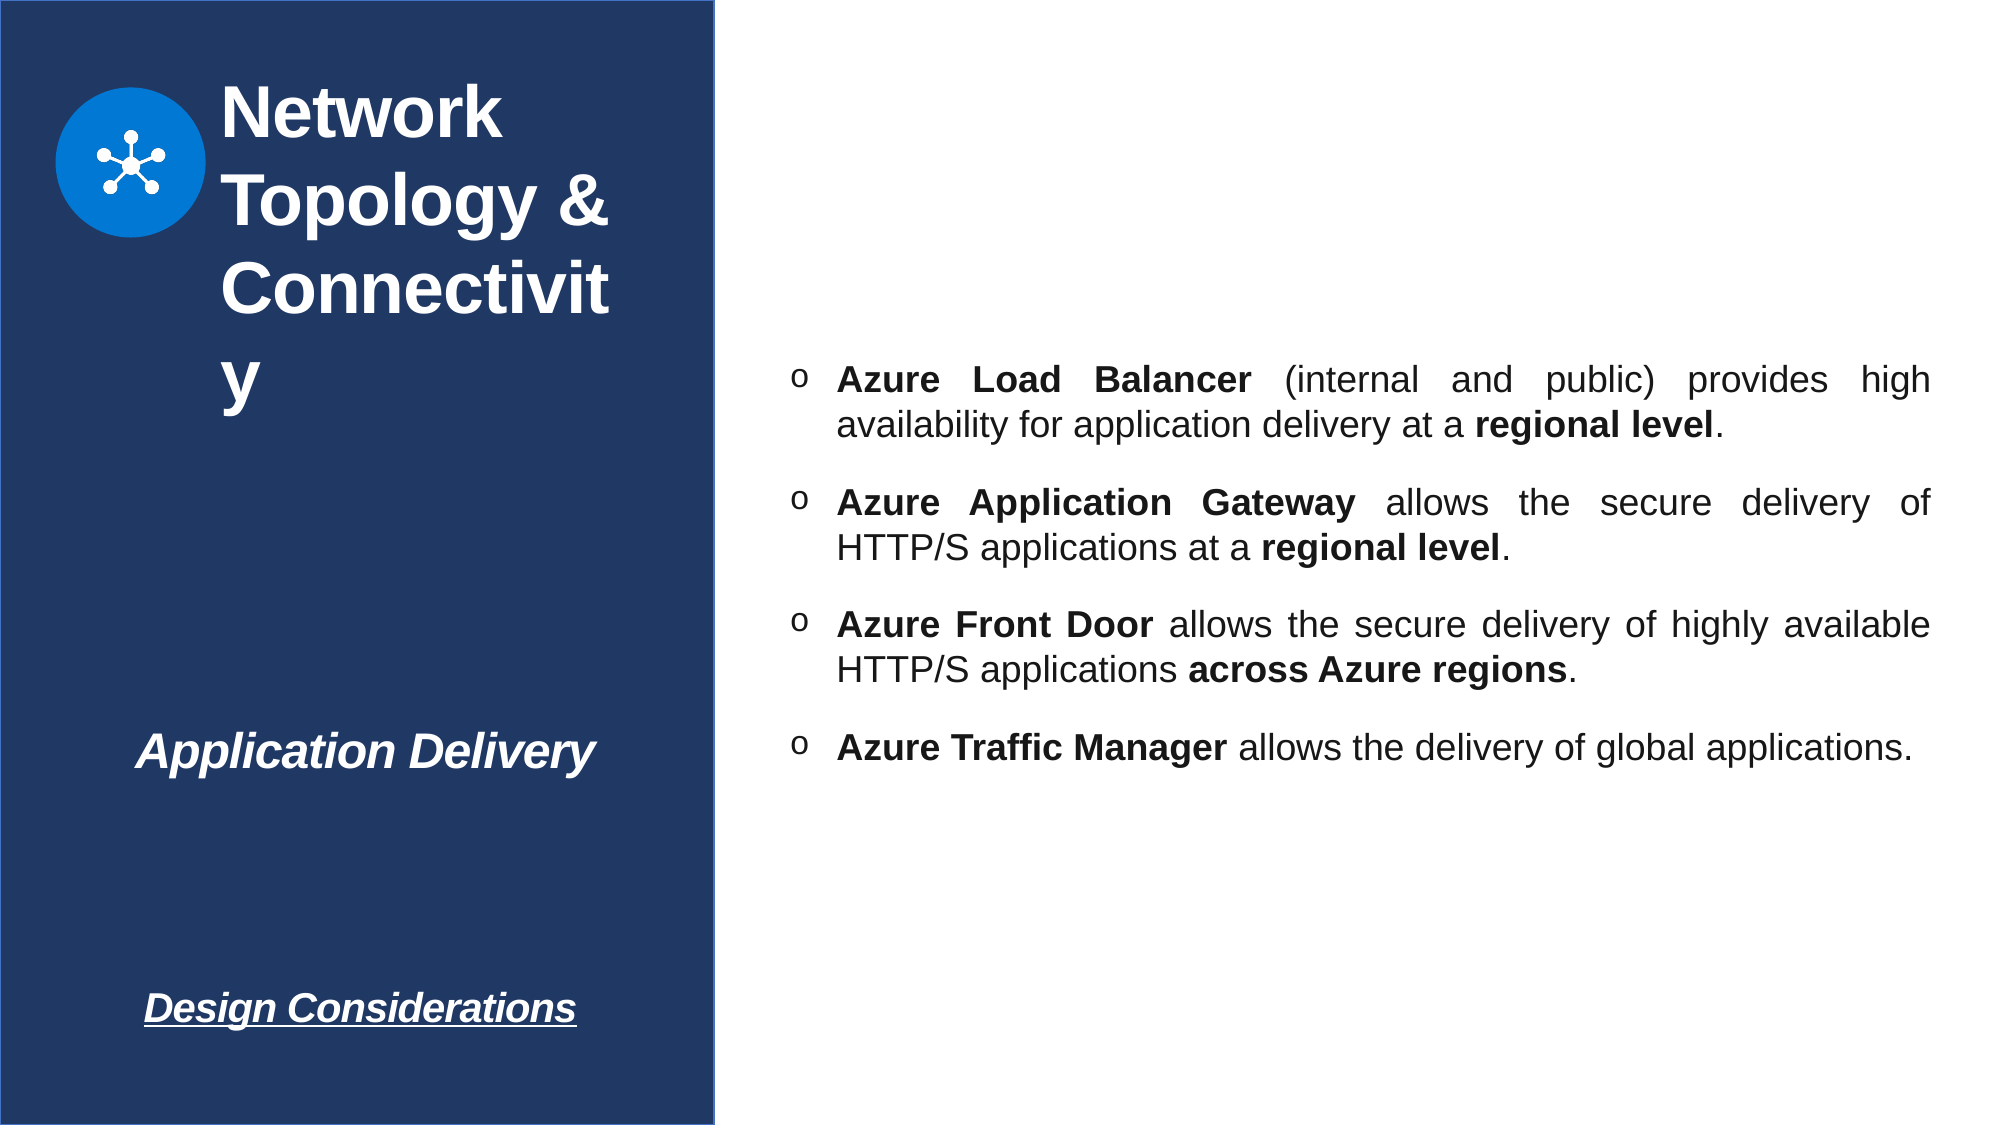

Network Topology & Connectivity

Azure Load Balancer (internal and public) provides high availability for application delivery at a regional level.
Azure Application Gateway allows the secure delivery of HTTP/S applications at a regional level.
Azure Front Door allows the secure delivery of highly available HTTP/S applications across Azure regions.
Azure Traffic Manager allows the delivery of global applications.
Application Delivery
Design Considerations